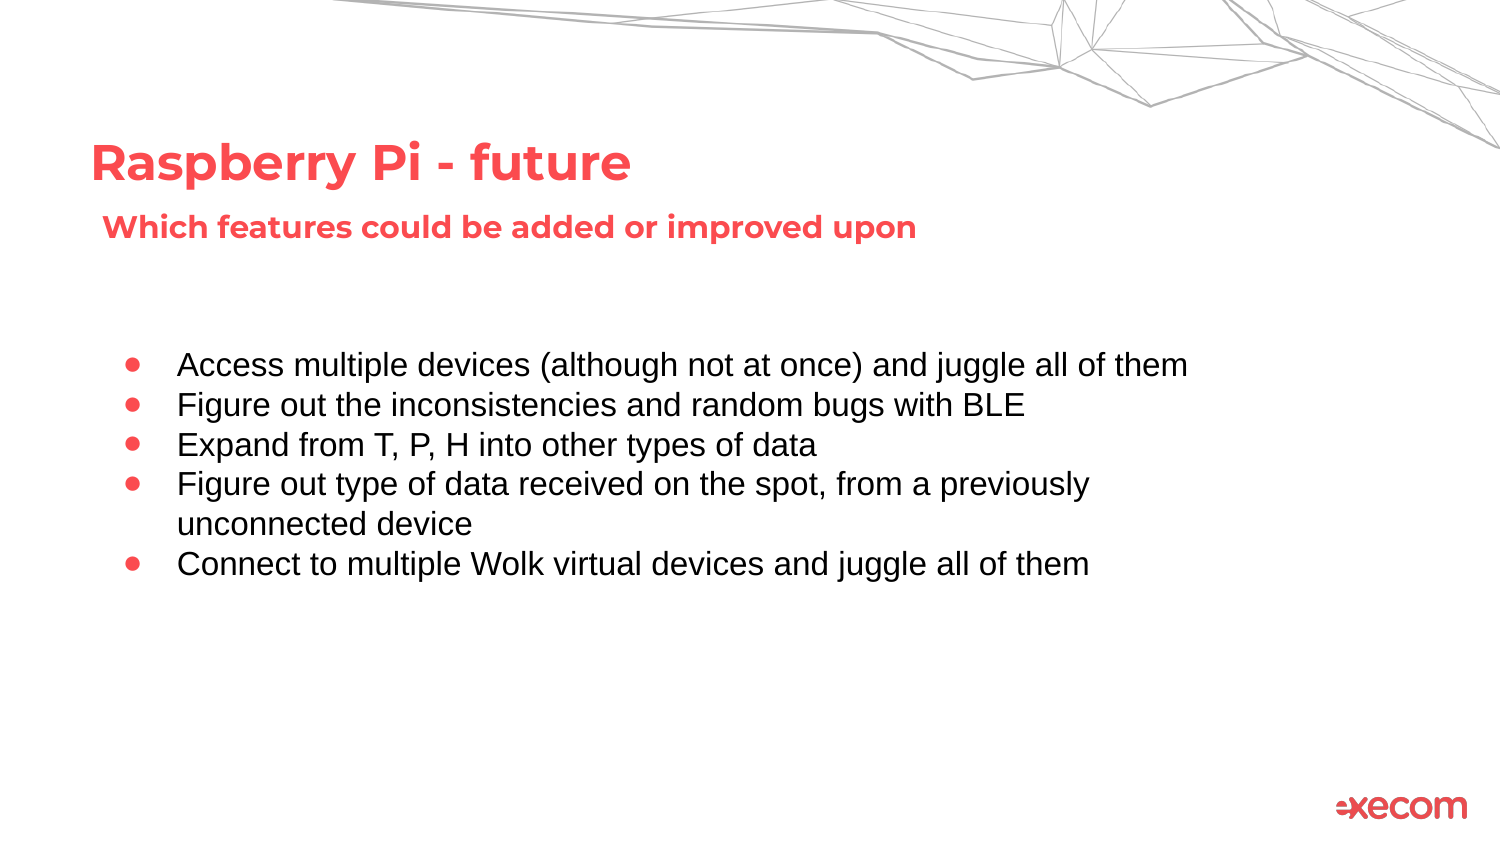

# Raspberry Pi - future
Which features could be added or improved upon
Access multiple devices (although not at once) and juggle all of them
Figure out the inconsistencies and random bugs with BLE
Expand from T, P, H into other types of data
Figure out type of data received on the spot, from a previously unconnected device
Connect to multiple Wolk virtual devices and juggle all of them